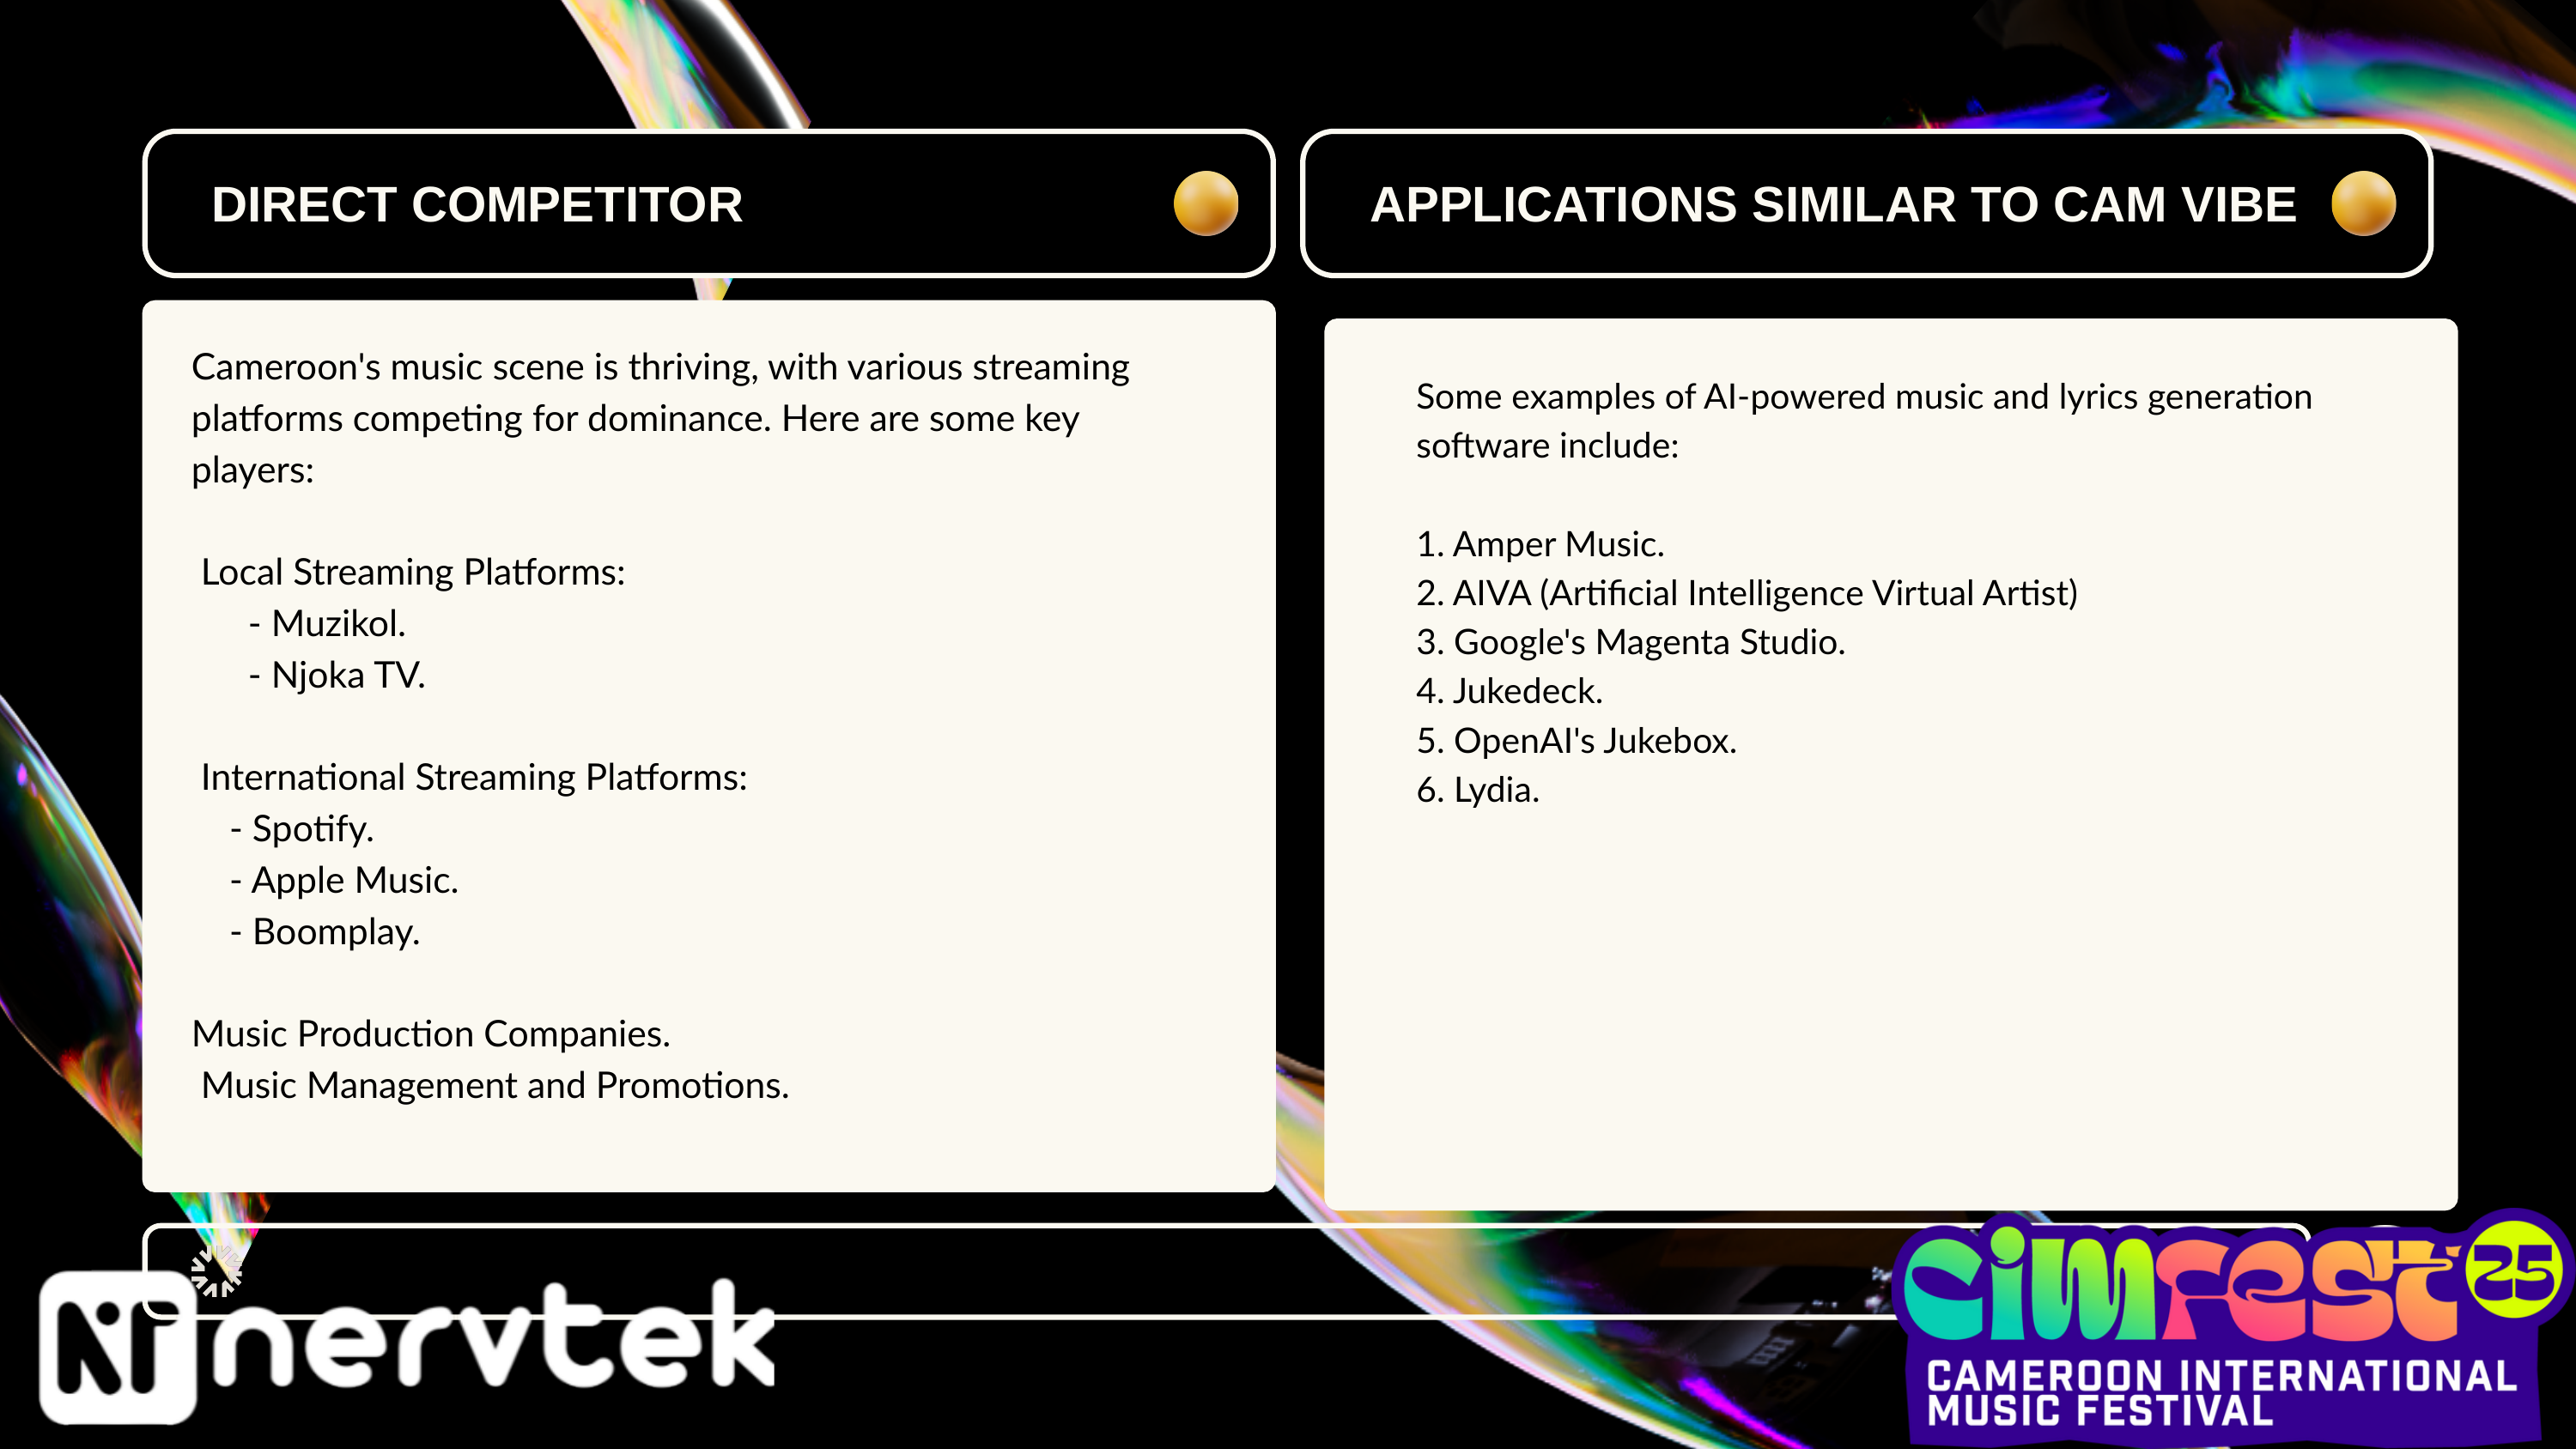

DIRECT COMPETITOR
APPLICATIONS SIMILAR TO CAM VIBE

Cameroon's music scene is thriving, with various streaming platforms competing for dominance. Here are some key players:

 Local Streaming Platforms:
      - Muzikol.
      - Njoka TV.

 International Streaming Platforms:
    - Spotify.
    - Apple Music.
    - Boomplay.

Music Production Companies.
 Music Management and Promotions.

Some examples of AI-powered music and lyrics generation software include:

1. Amper Music.
2. AIVA (Artificial Intelligence Virtual Artist)
3. Google's Magenta Studio.
4. Jukedeck.
5. OpenAI's Jukebox.
6. Lydia.